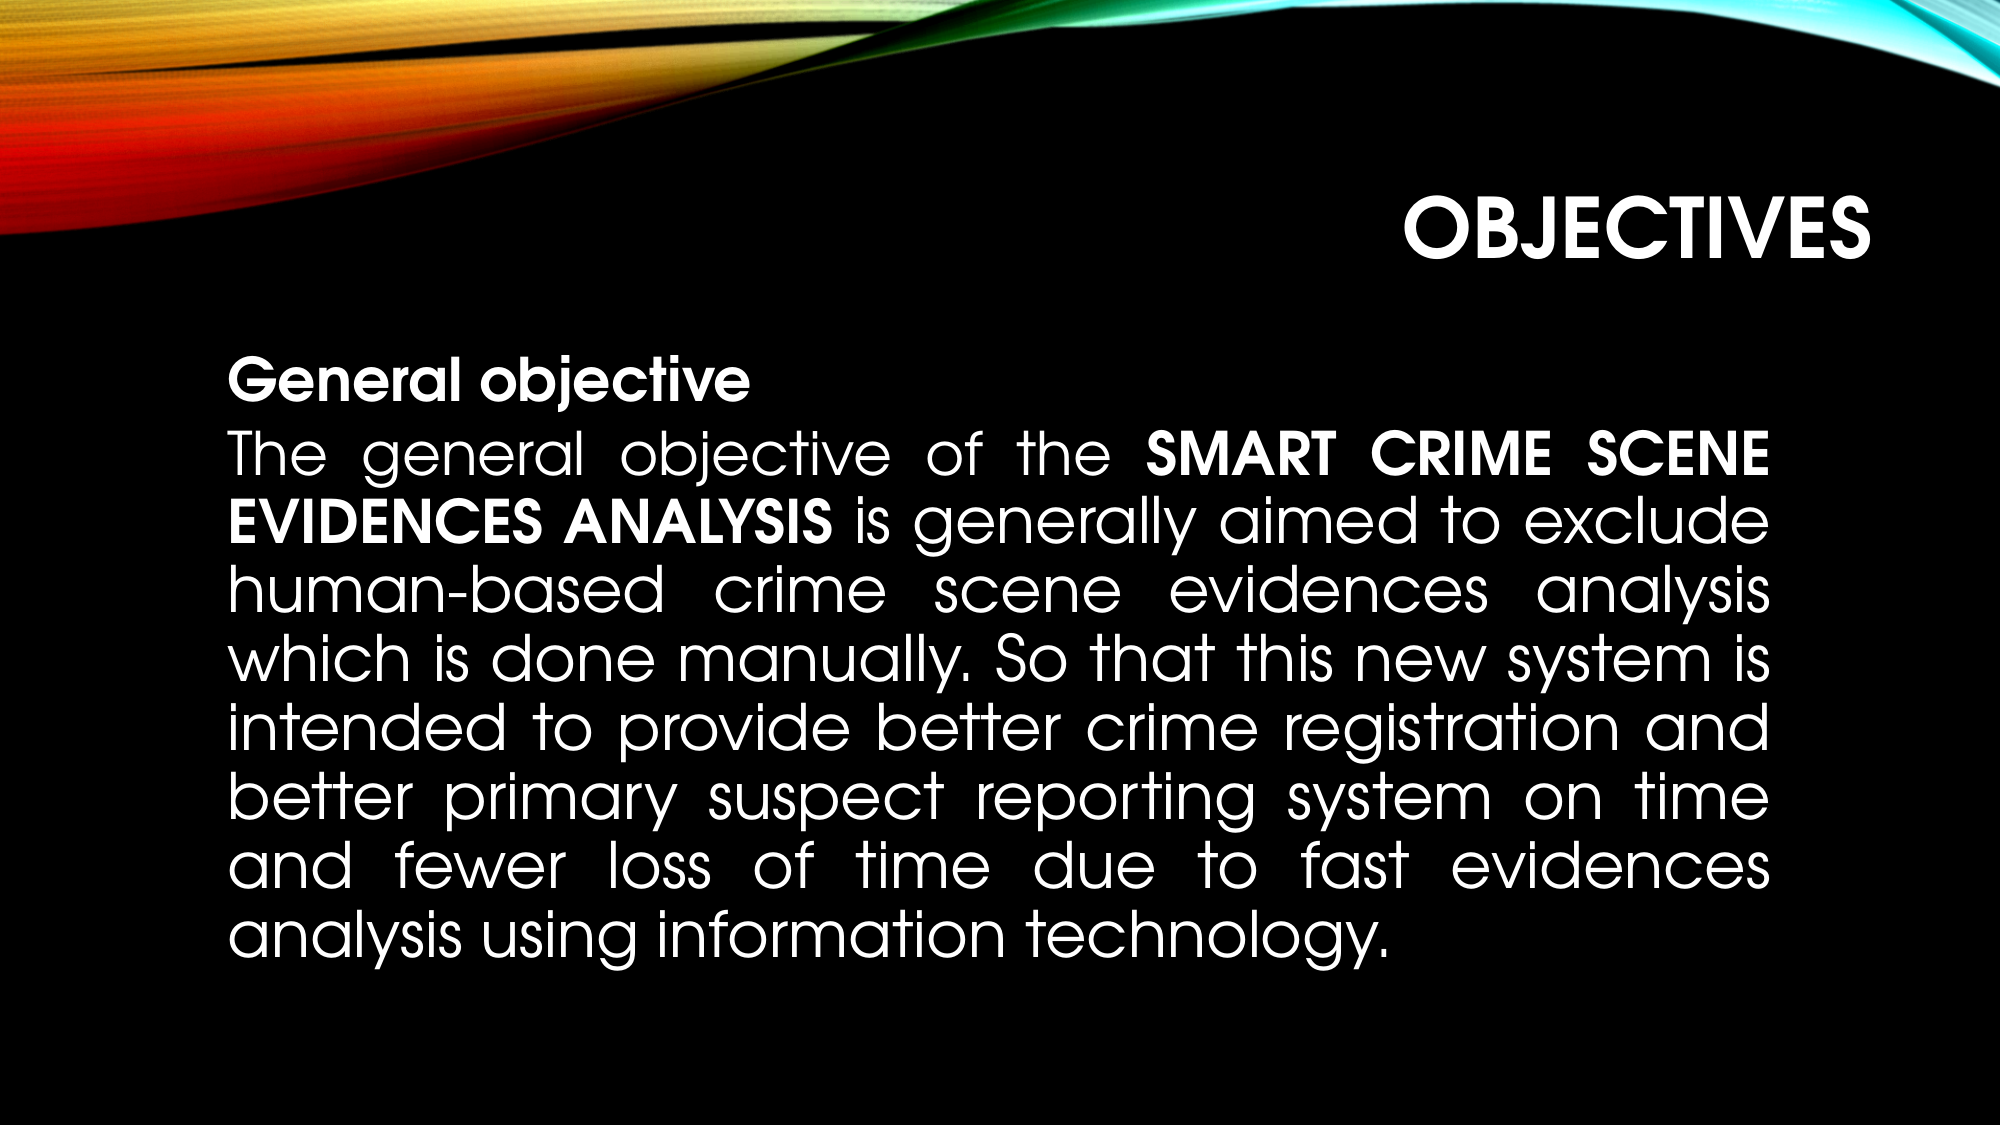

# OBJECTIVES
General objective
The general objective of the SMART CRIME SCENE EVIDENCES ANALYSIS is generally aimed to exclude human-based crime scene evidences analysis which is done manually. So that this new system is intended to provide better crime registration and better primary suspect reporting system on time and fewer loss of time due to fast evidences analysis using information technology.